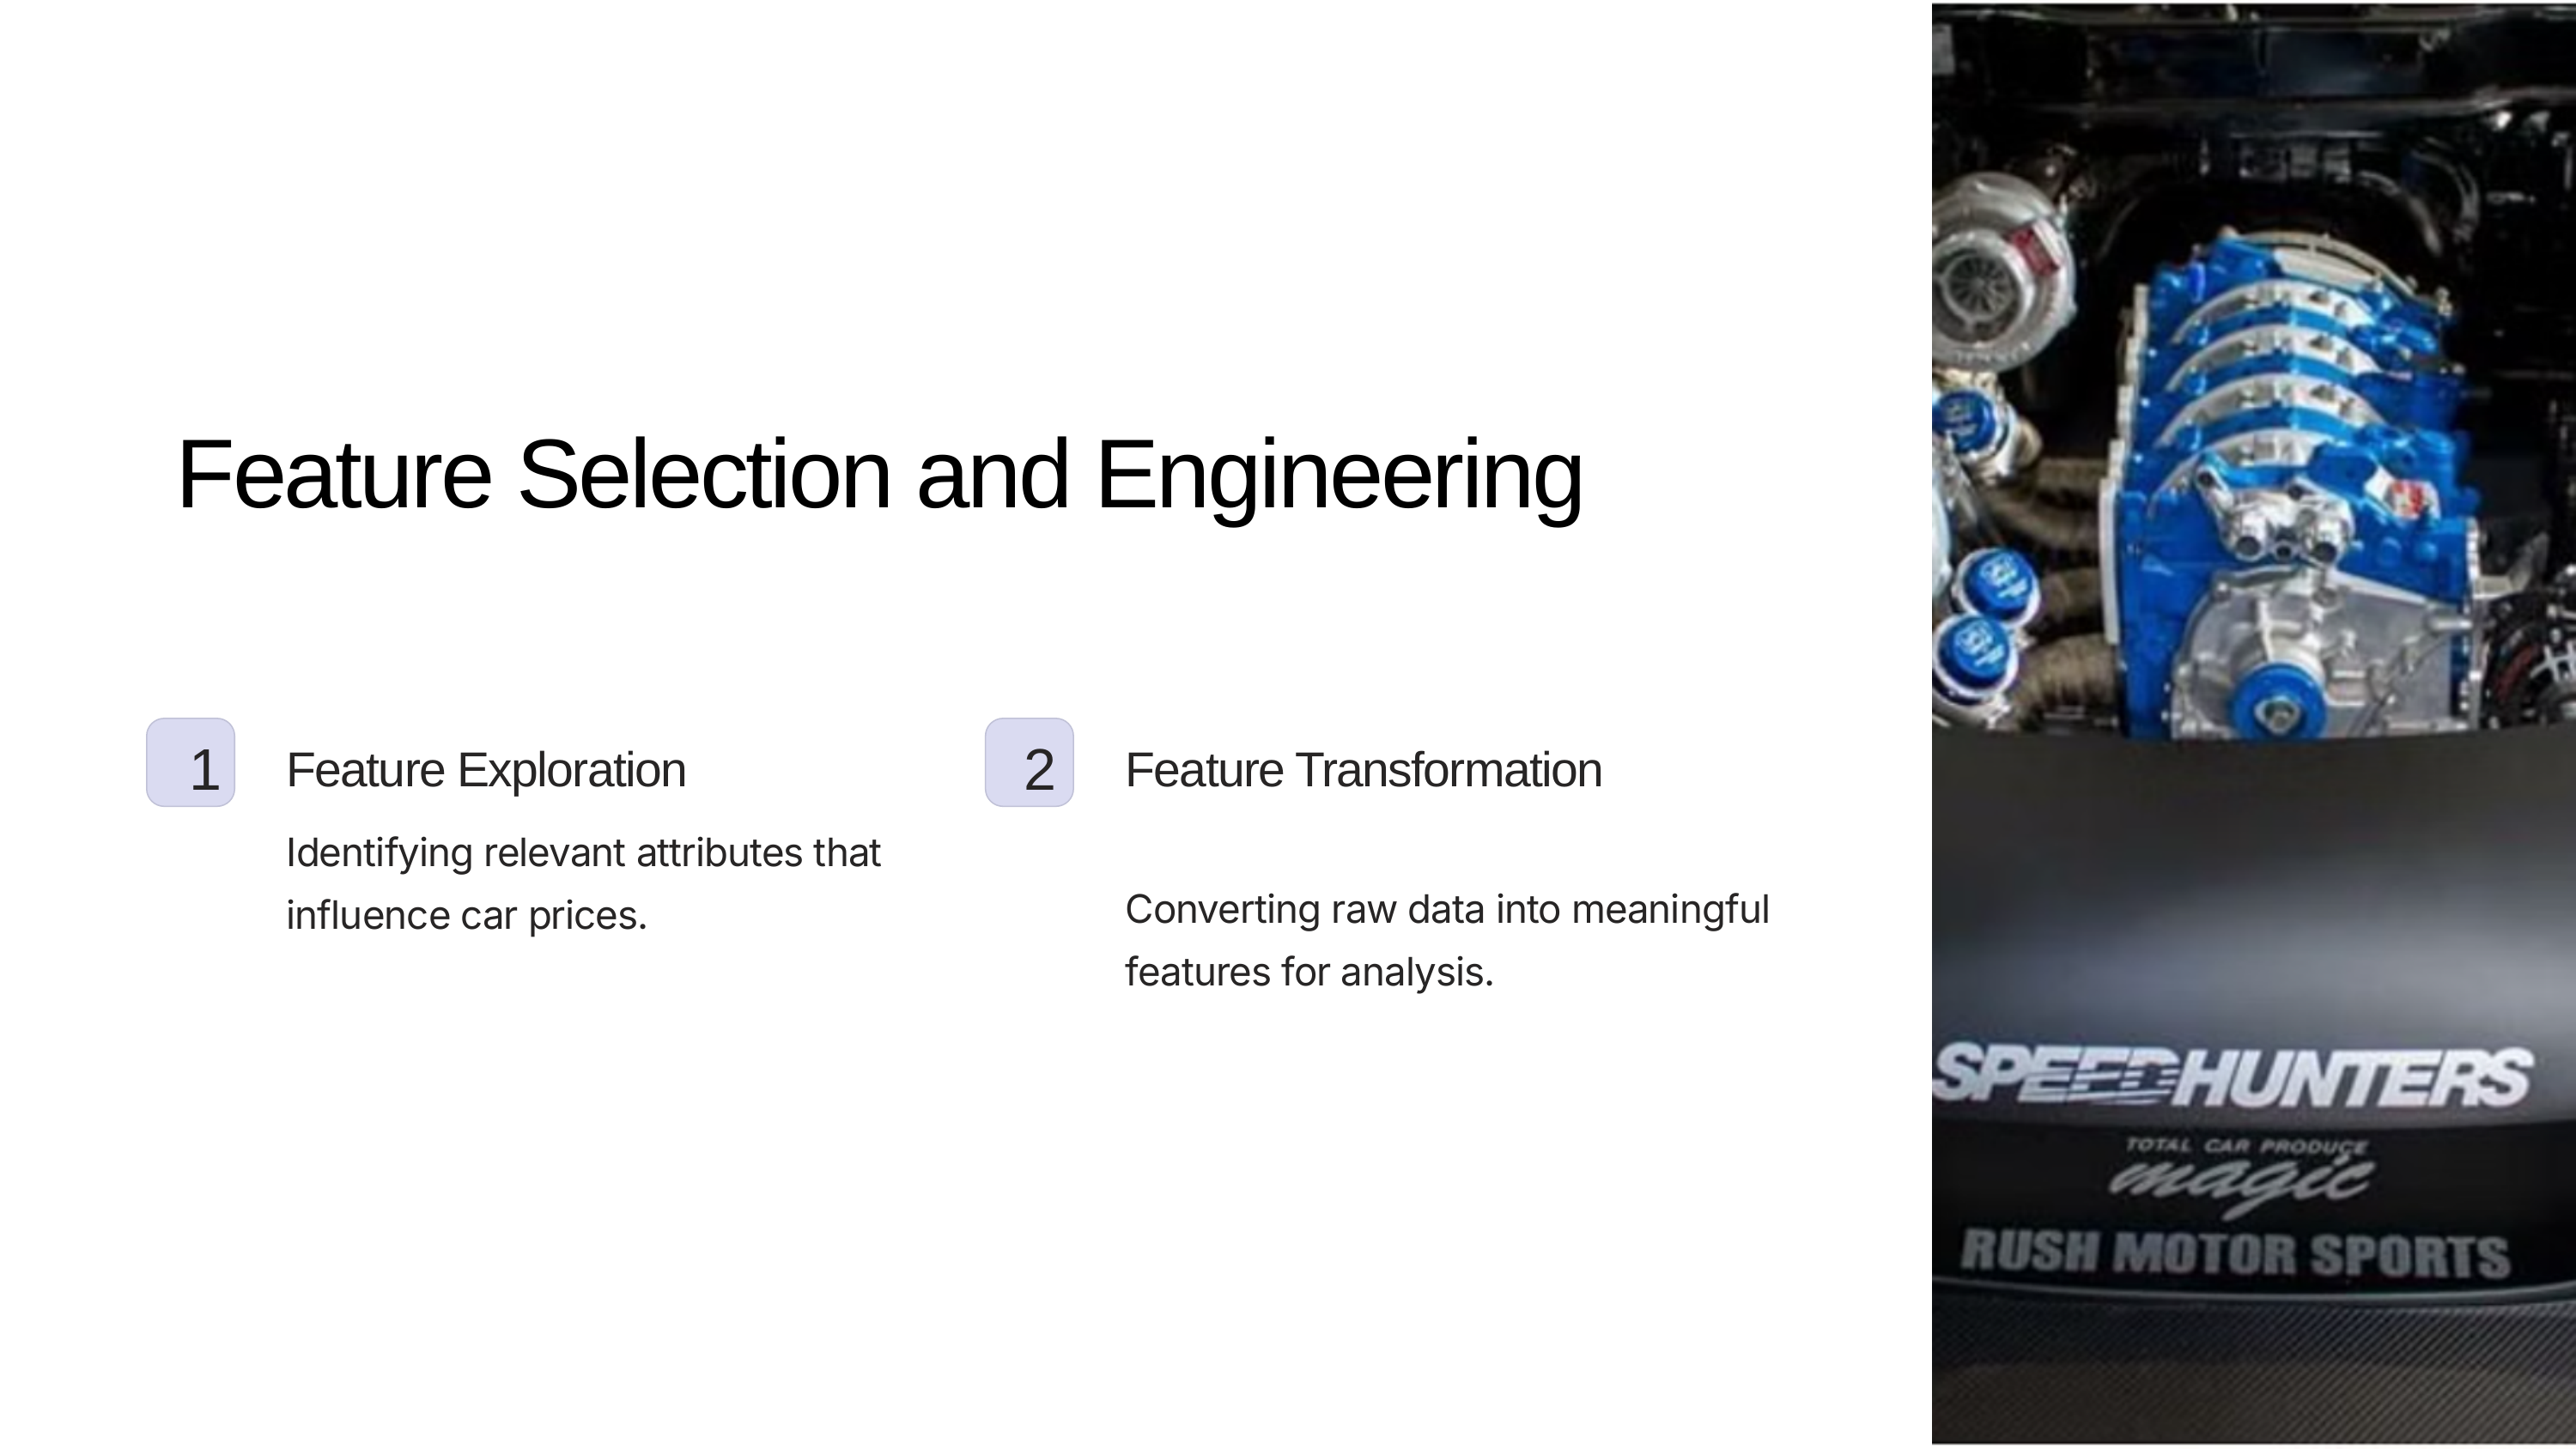

Feature Selection and Engineering

1
2
Feature Exploration
Feature Transformation
Identifying relevant attributes that influence car prices.
Converting raw data into meaningful features for analysis.